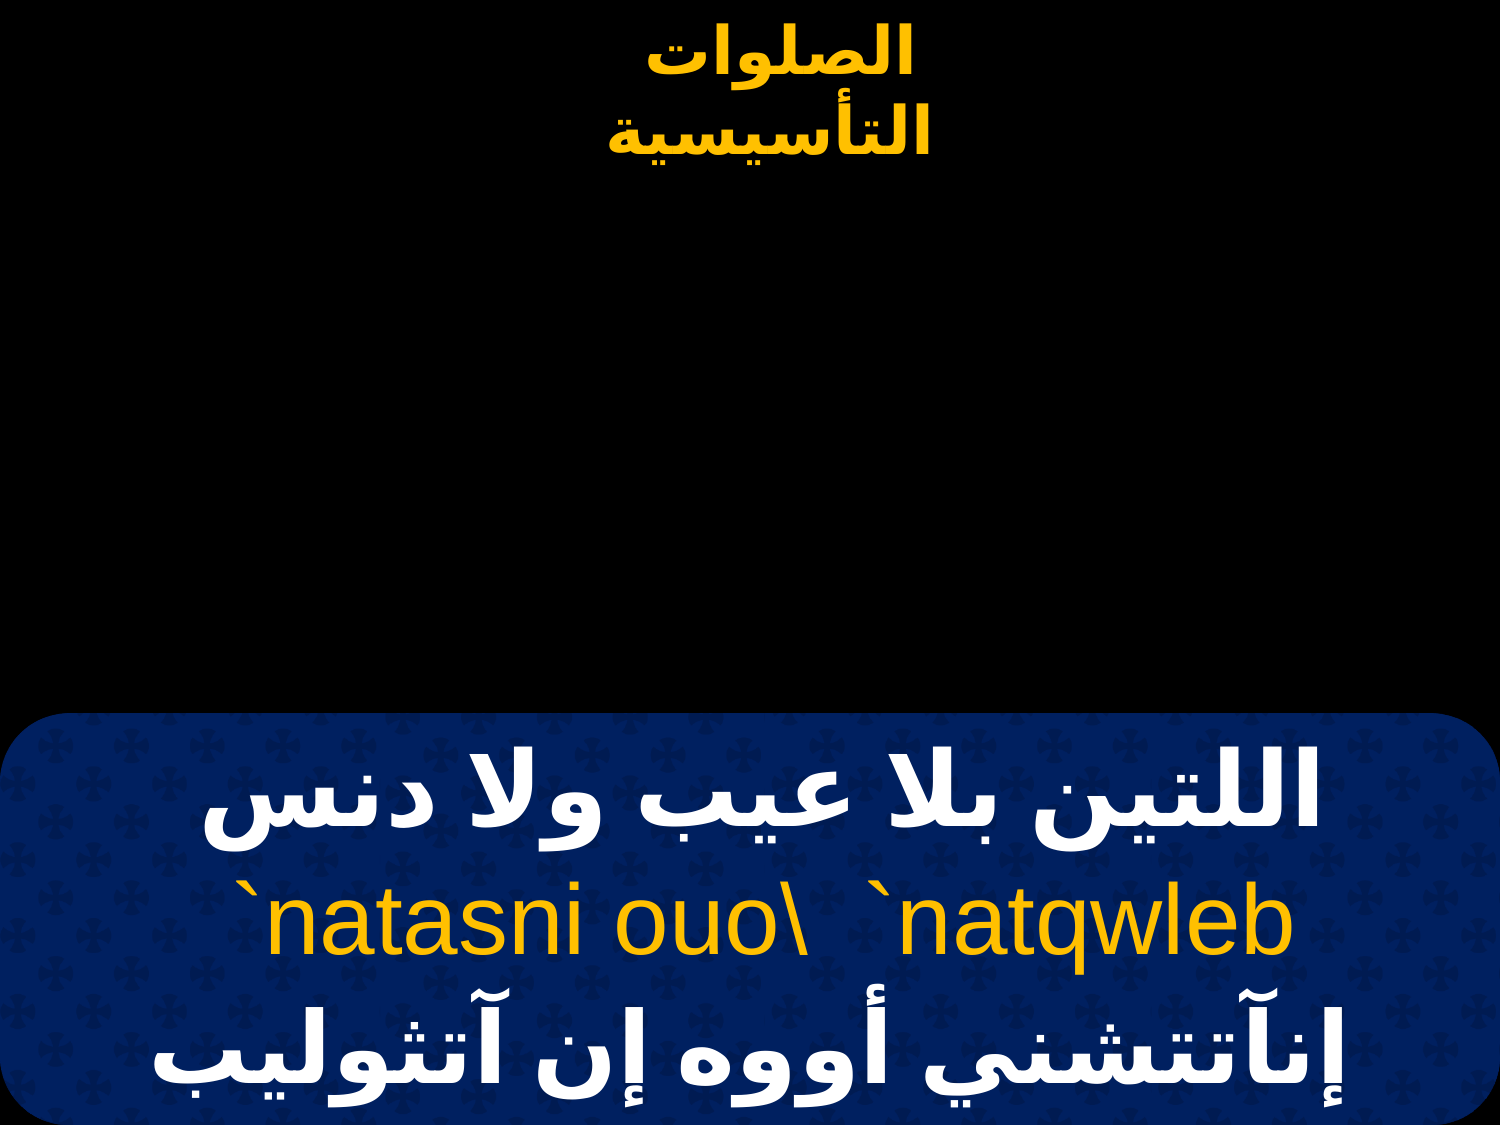

# اللتين بلا عيب ولا دنس
 `natasni ouo\  `natqwleb
إنآتتشني أووه إن آتثوليب